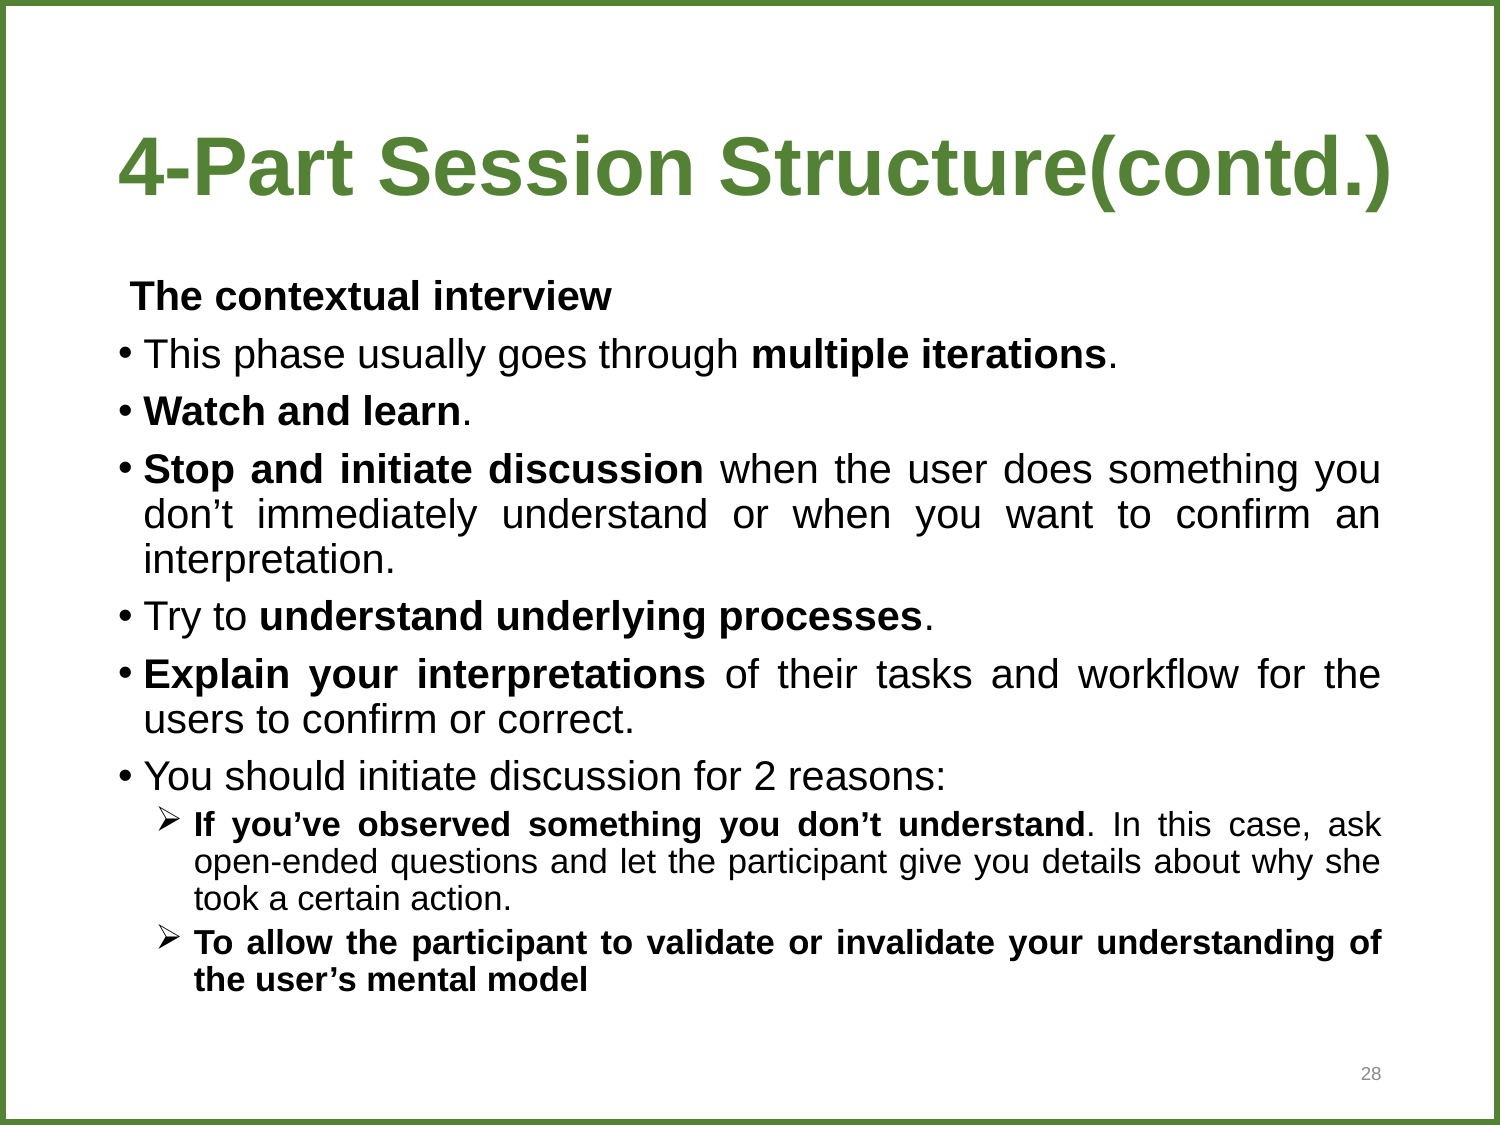

# 4-Part Session Structure(contd.)
 The contextual interview
This phase usually goes through multiple iterations.
Watch and learn.
Stop and initiate discussion when the user does something you don’t immediately understand or when you want to confirm an interpretation.
Try to understand underlying processes.
Explain your interpretations of their tasks and workflow for the users to confirm or correct.
You should initiate discussion for 2 reasons:
If you’ve observed something you don’t understand. In this case, ask open-ended questions and let the participant give you details about why she took a certain action.
To allow the participant to validate or invalidate your understanding of the user’s mental model

28